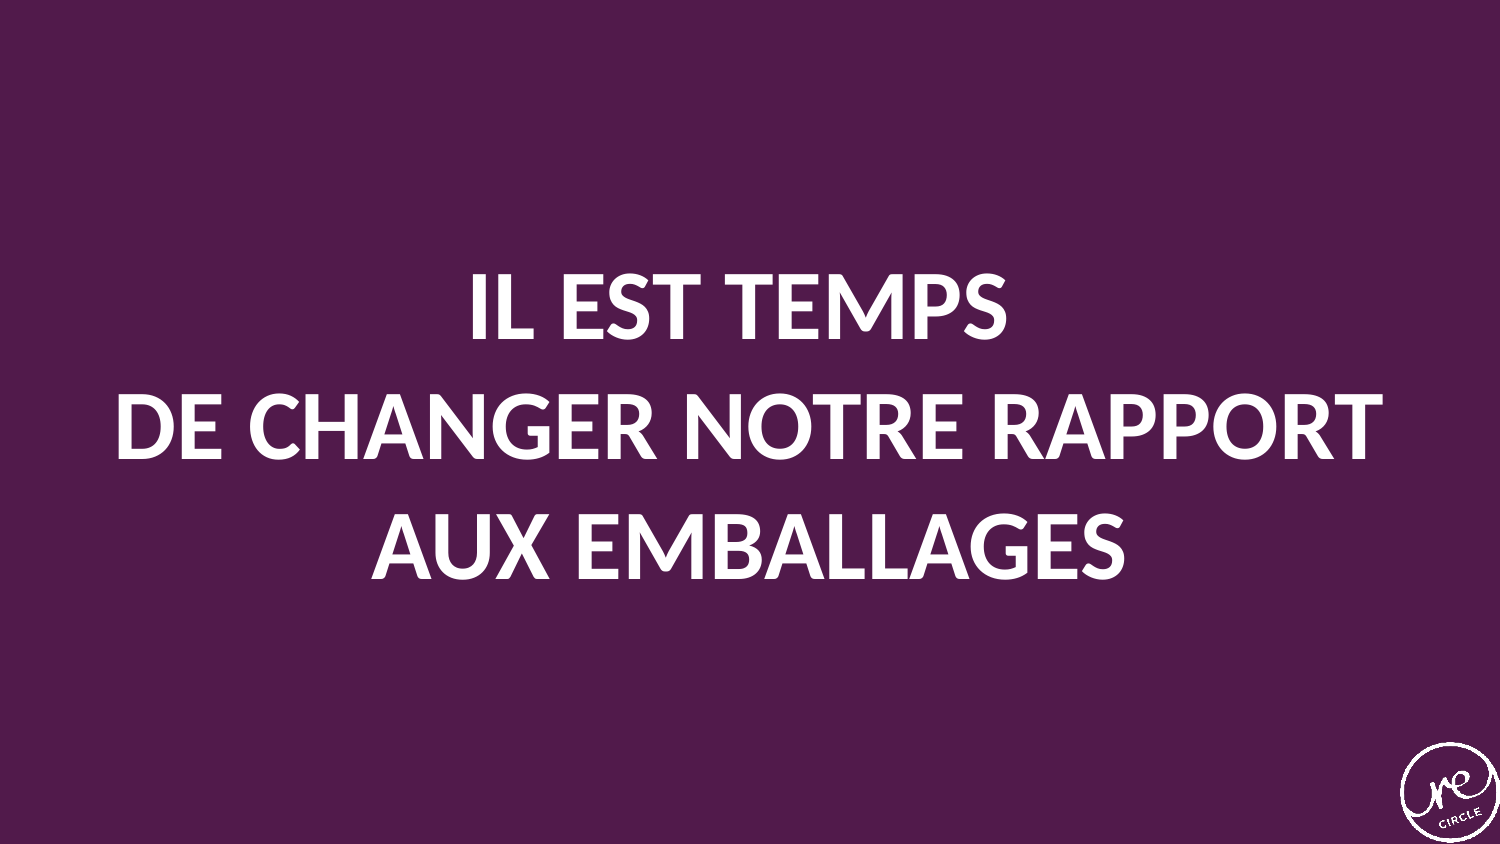

IL EST TEMPS
DE CHANGER NOTRE RAPPORT AUX EMBALLAGES